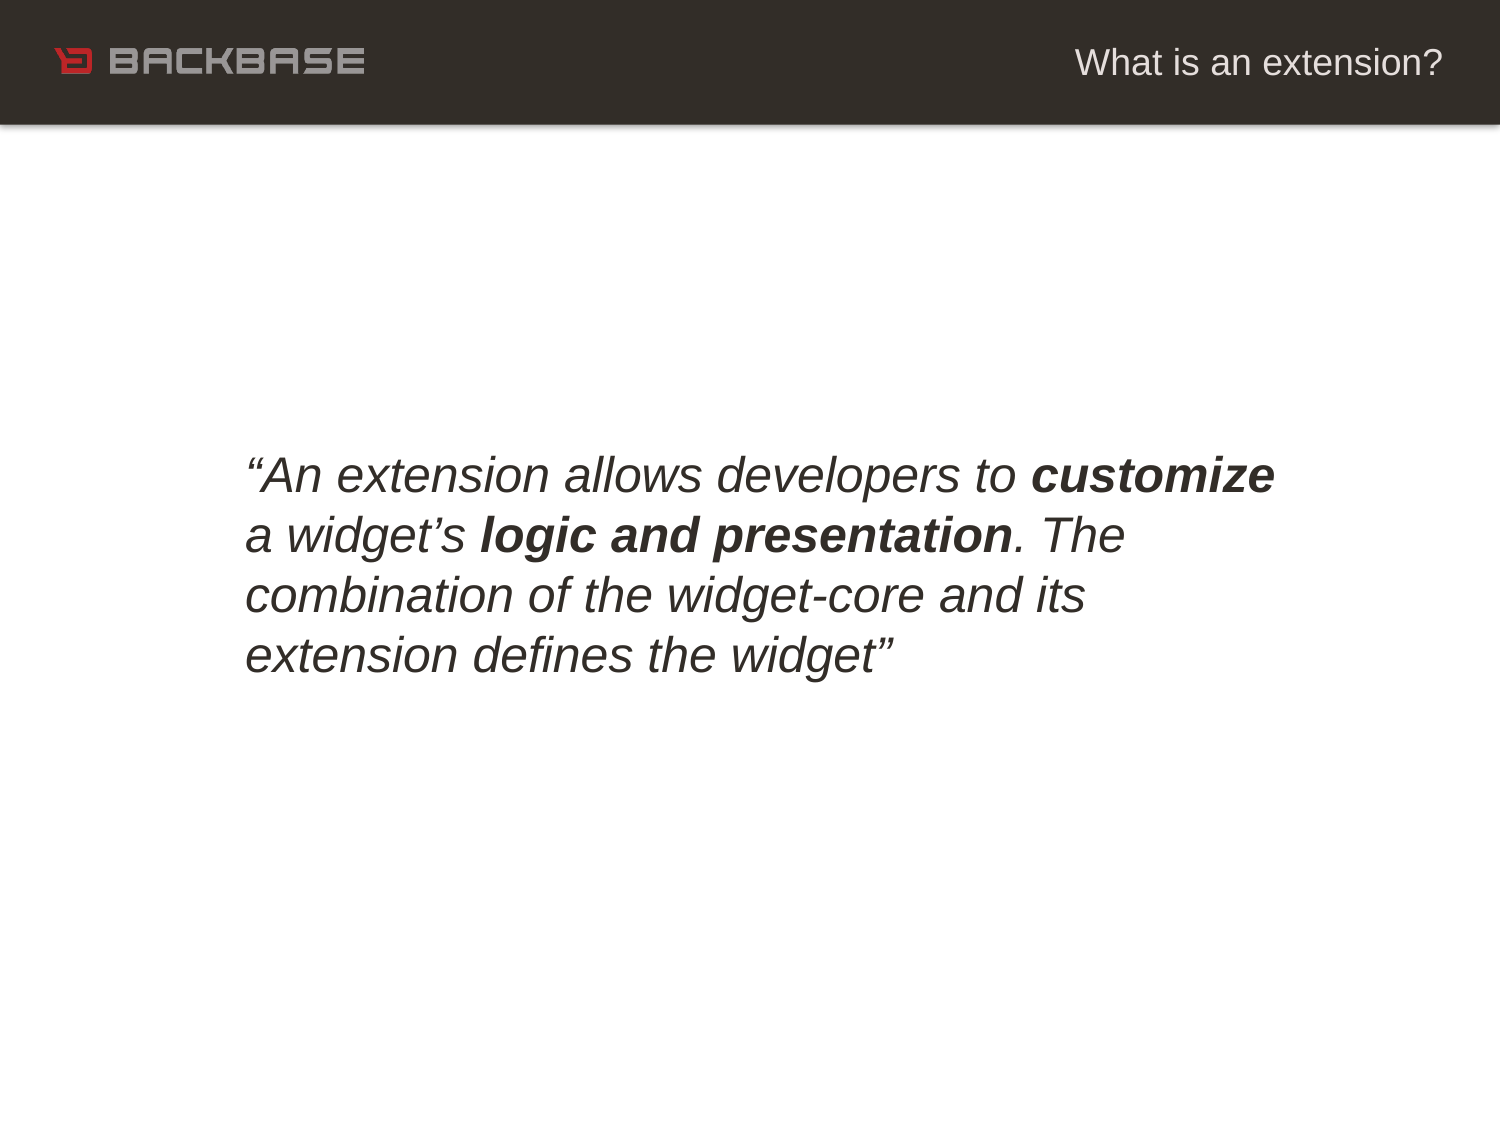

What is an extension?
“An extension allows developers to customize a widget’s logic and presentation. The combination of the widget-core and its extension defines the widget”